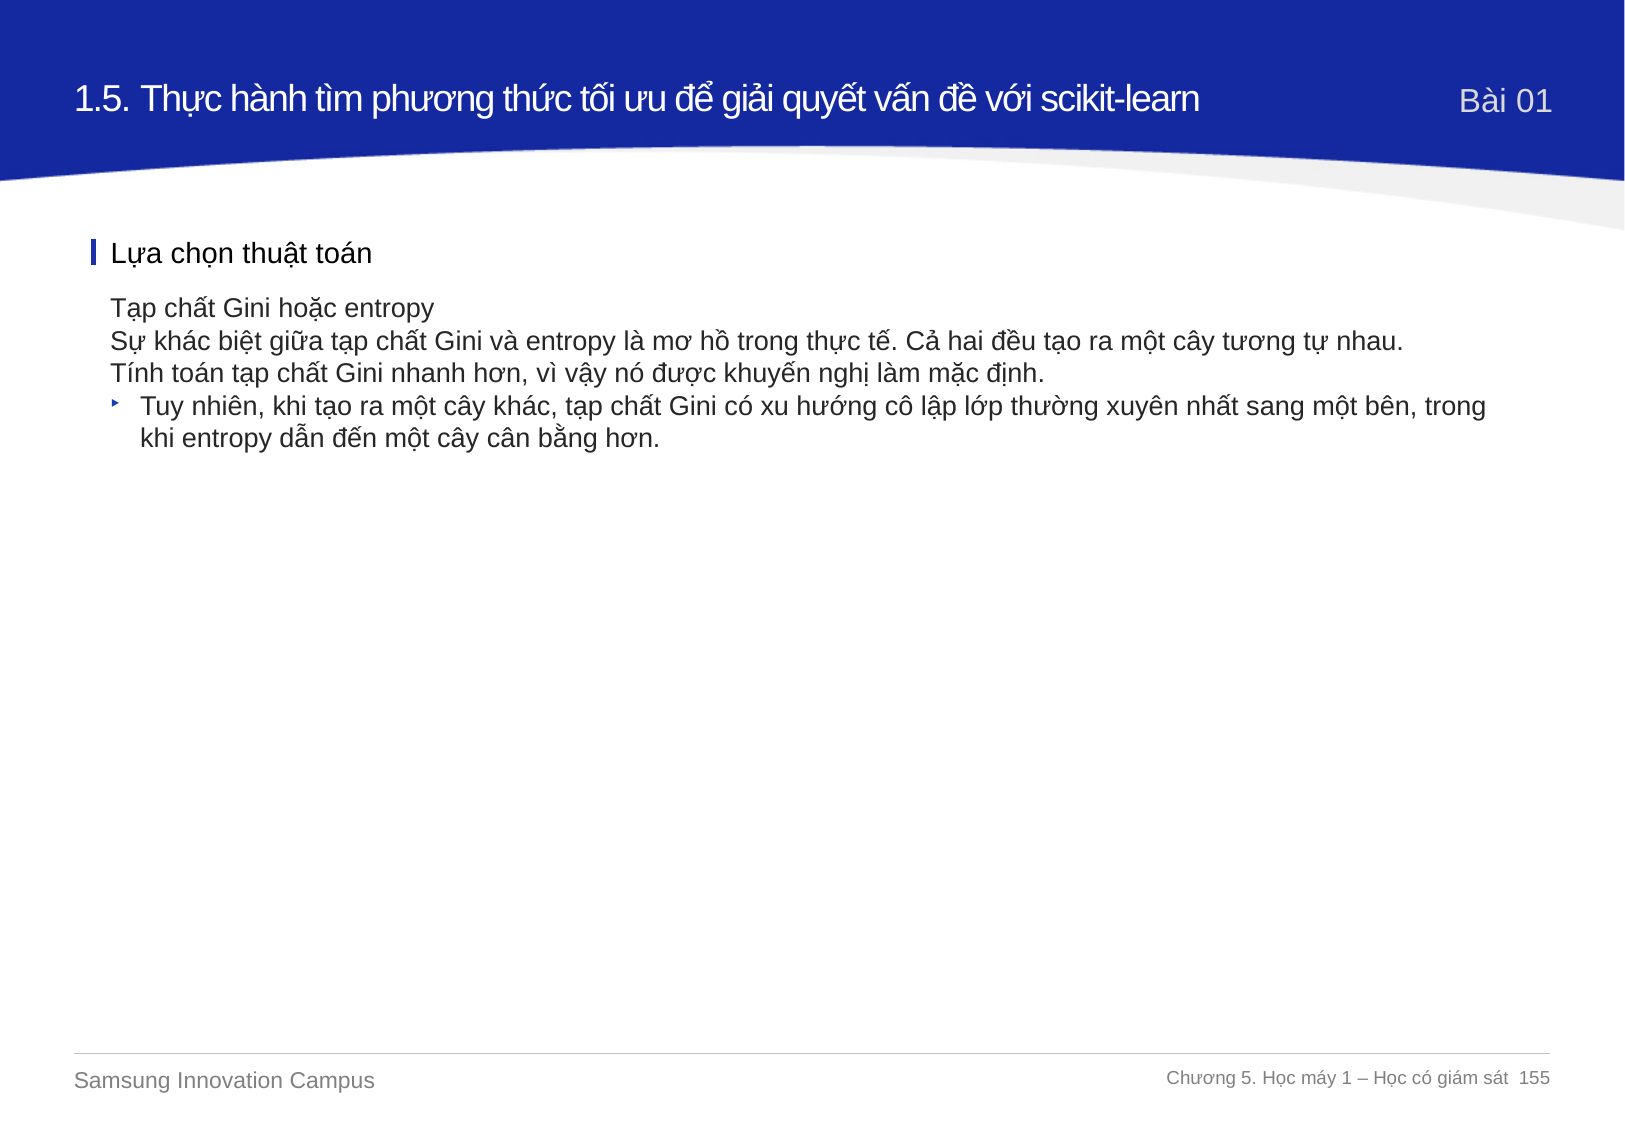

1.5. Thực hành tìm phương thức tối ưu để giải quyết vấn đề với scikit-learn
Bài 01
Lựa chọn thuật toán
Tạp chất Gini hoặc entropy
Sự khác biệt giữa tạp chất Gini và entropy là mơ hồ trong thực tế. Cả hai đều tạo ra một cây tương tự nhau.
Tính toán tạp chất Gini nhanh hơn, vì vậy nó được khuyến nghị làm mặc định.
Tuy nhiên, khi tạo ra một cây khác, tạp chất Gini có xu hướng cô lập lớp thường xuyên nhất sang một bên, trong khi entropy dẫn đến một cây cân bằng hơn.